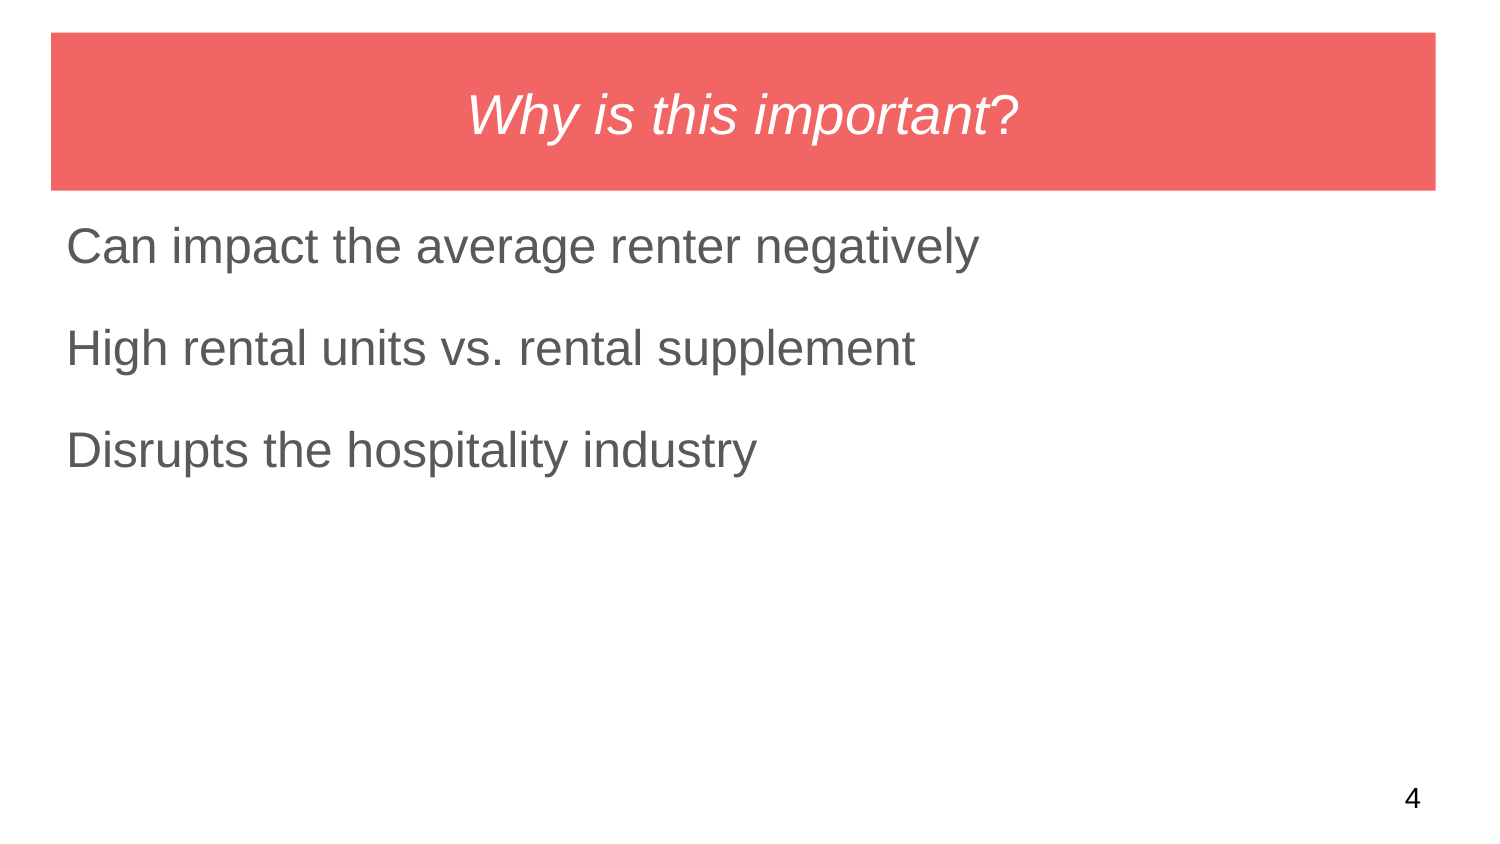

Why is this important?
Can impact the average renter negatively
High rental units vs. rental supplement
Disrupts the hospitality industry

4